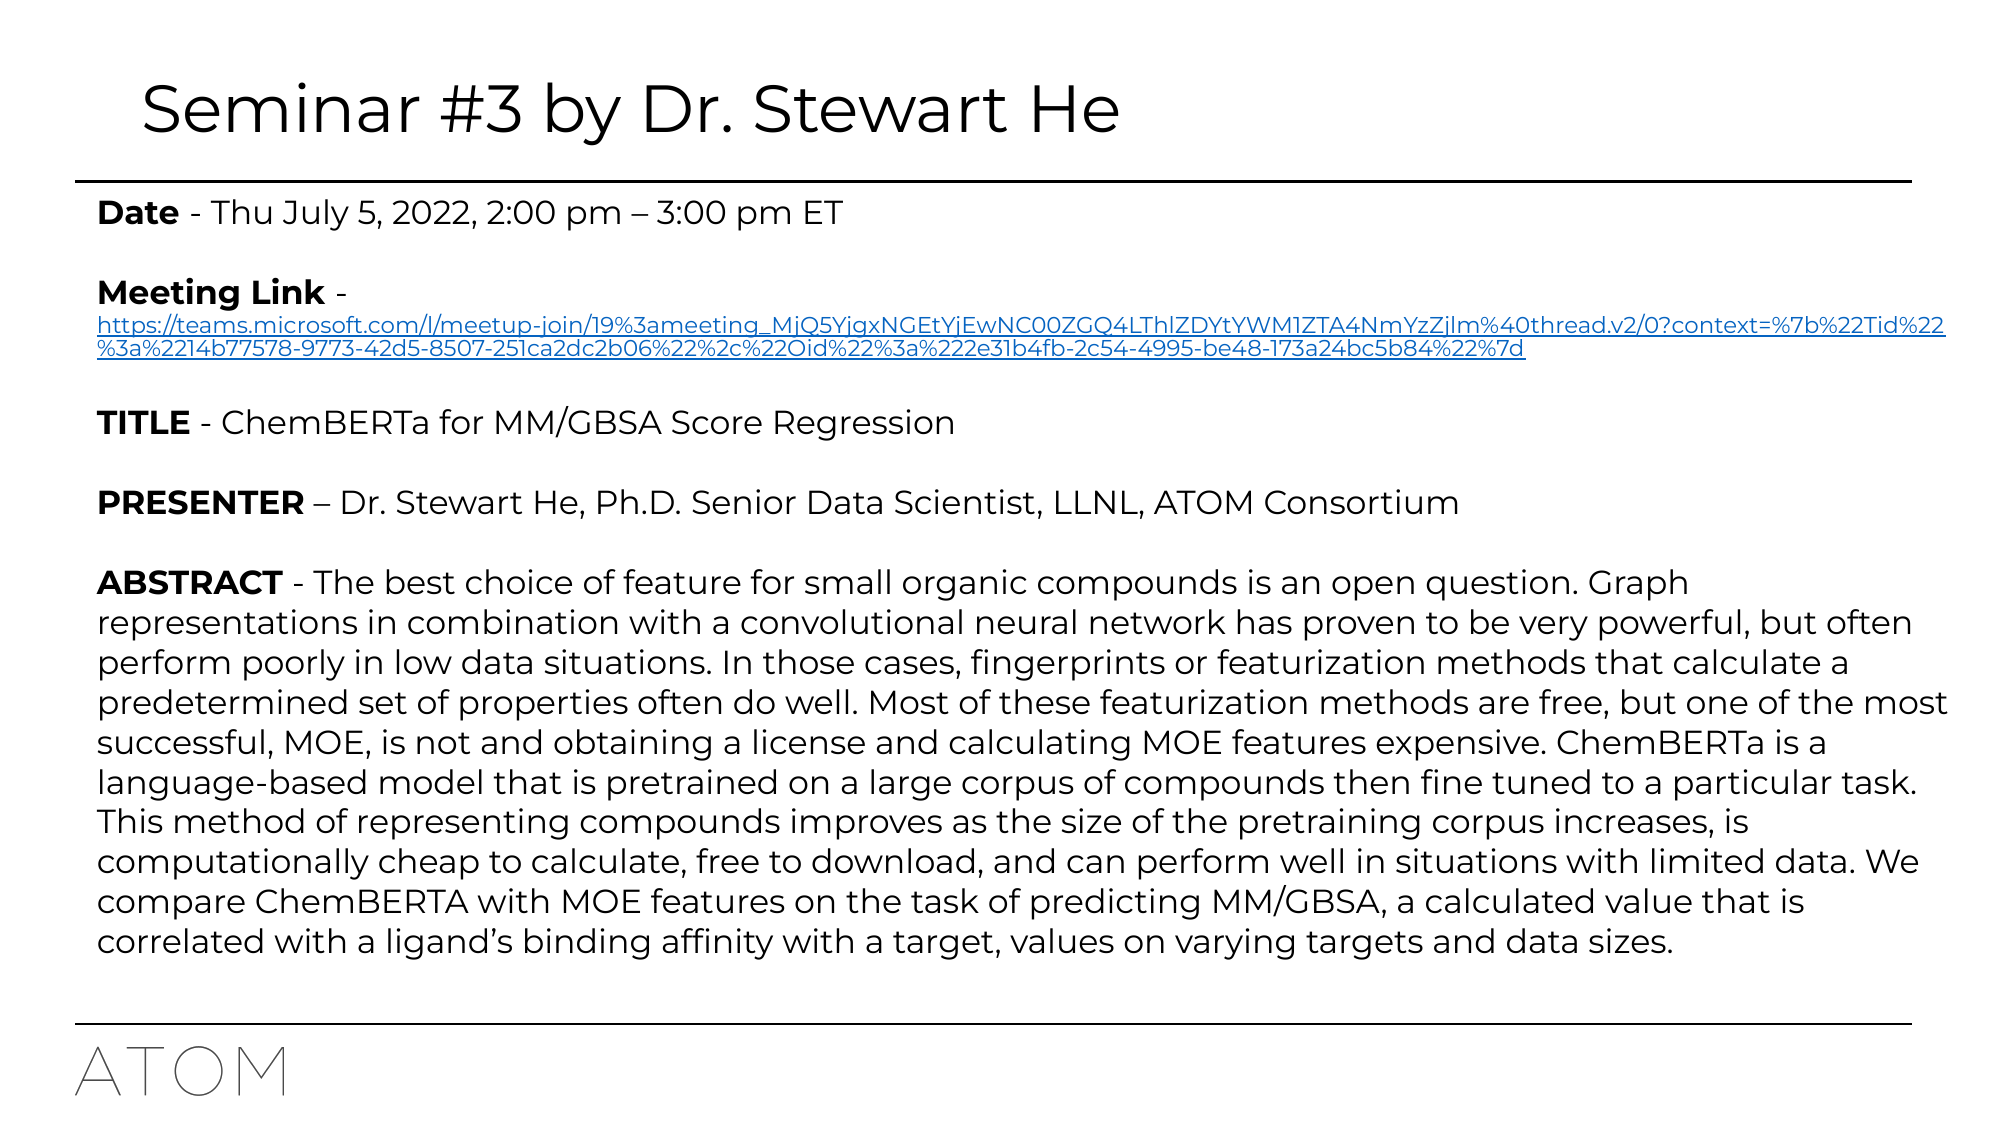

# Seminar #3 by Dr. Stewart He
Date - Thu July 5, 2022, 2:00 pm – 3:00 pm ET

Meeting Link - https://teams.microsoft.com/l/meetup-join/19%3ameeting_MjQ5YjgxNGEtYjEwNC00ZGQ4LThlZDYtYWM1ZTA4NmYzZjlm%40thread.v2/0?context=%7b%22Tid%22%3a%2214b77578-9773-42d5-8507-251ca2dc2b06%22%2c%22Oid%22%3a%222e31b4fb-2c54-4995-be48-173a24bc5b84%22%7d

TITLE - ChemBERTa for MM/GBSA Score Regression

PRESENTER – Dr. Stewart He, Ph.D. Senior Data Scientist, LLNL, ATOM Consortium

ABSTRACT - The best choice of feature for small organic compounds is an open question. Graph representations in combination with a convolutional neural network has proven to be very powerful, but often perform poorly in low data situations. In those cases, fingerprints or featurization methods that calculate a predetermined set of properties often do well. Most of these featurization methods are free, but one of the most successful, MOE, is not and obtaining a license and calculating MOE features expensive. ChemBERTa is a language-based model that is pretrained on a large corpus of compounds then fine tuned to a particular task. This method of representing compounds improves as the size of the pretraining corpus increases, is computationally cheap to calculate, free to download, and can perform well in situations with limited data. We compare ChemBERTA with MOE features on the task of predicting MM/GBSA, a calculated value that is correlated with a ligand’s binding affinity with a target, values on varying targets and data sizes.